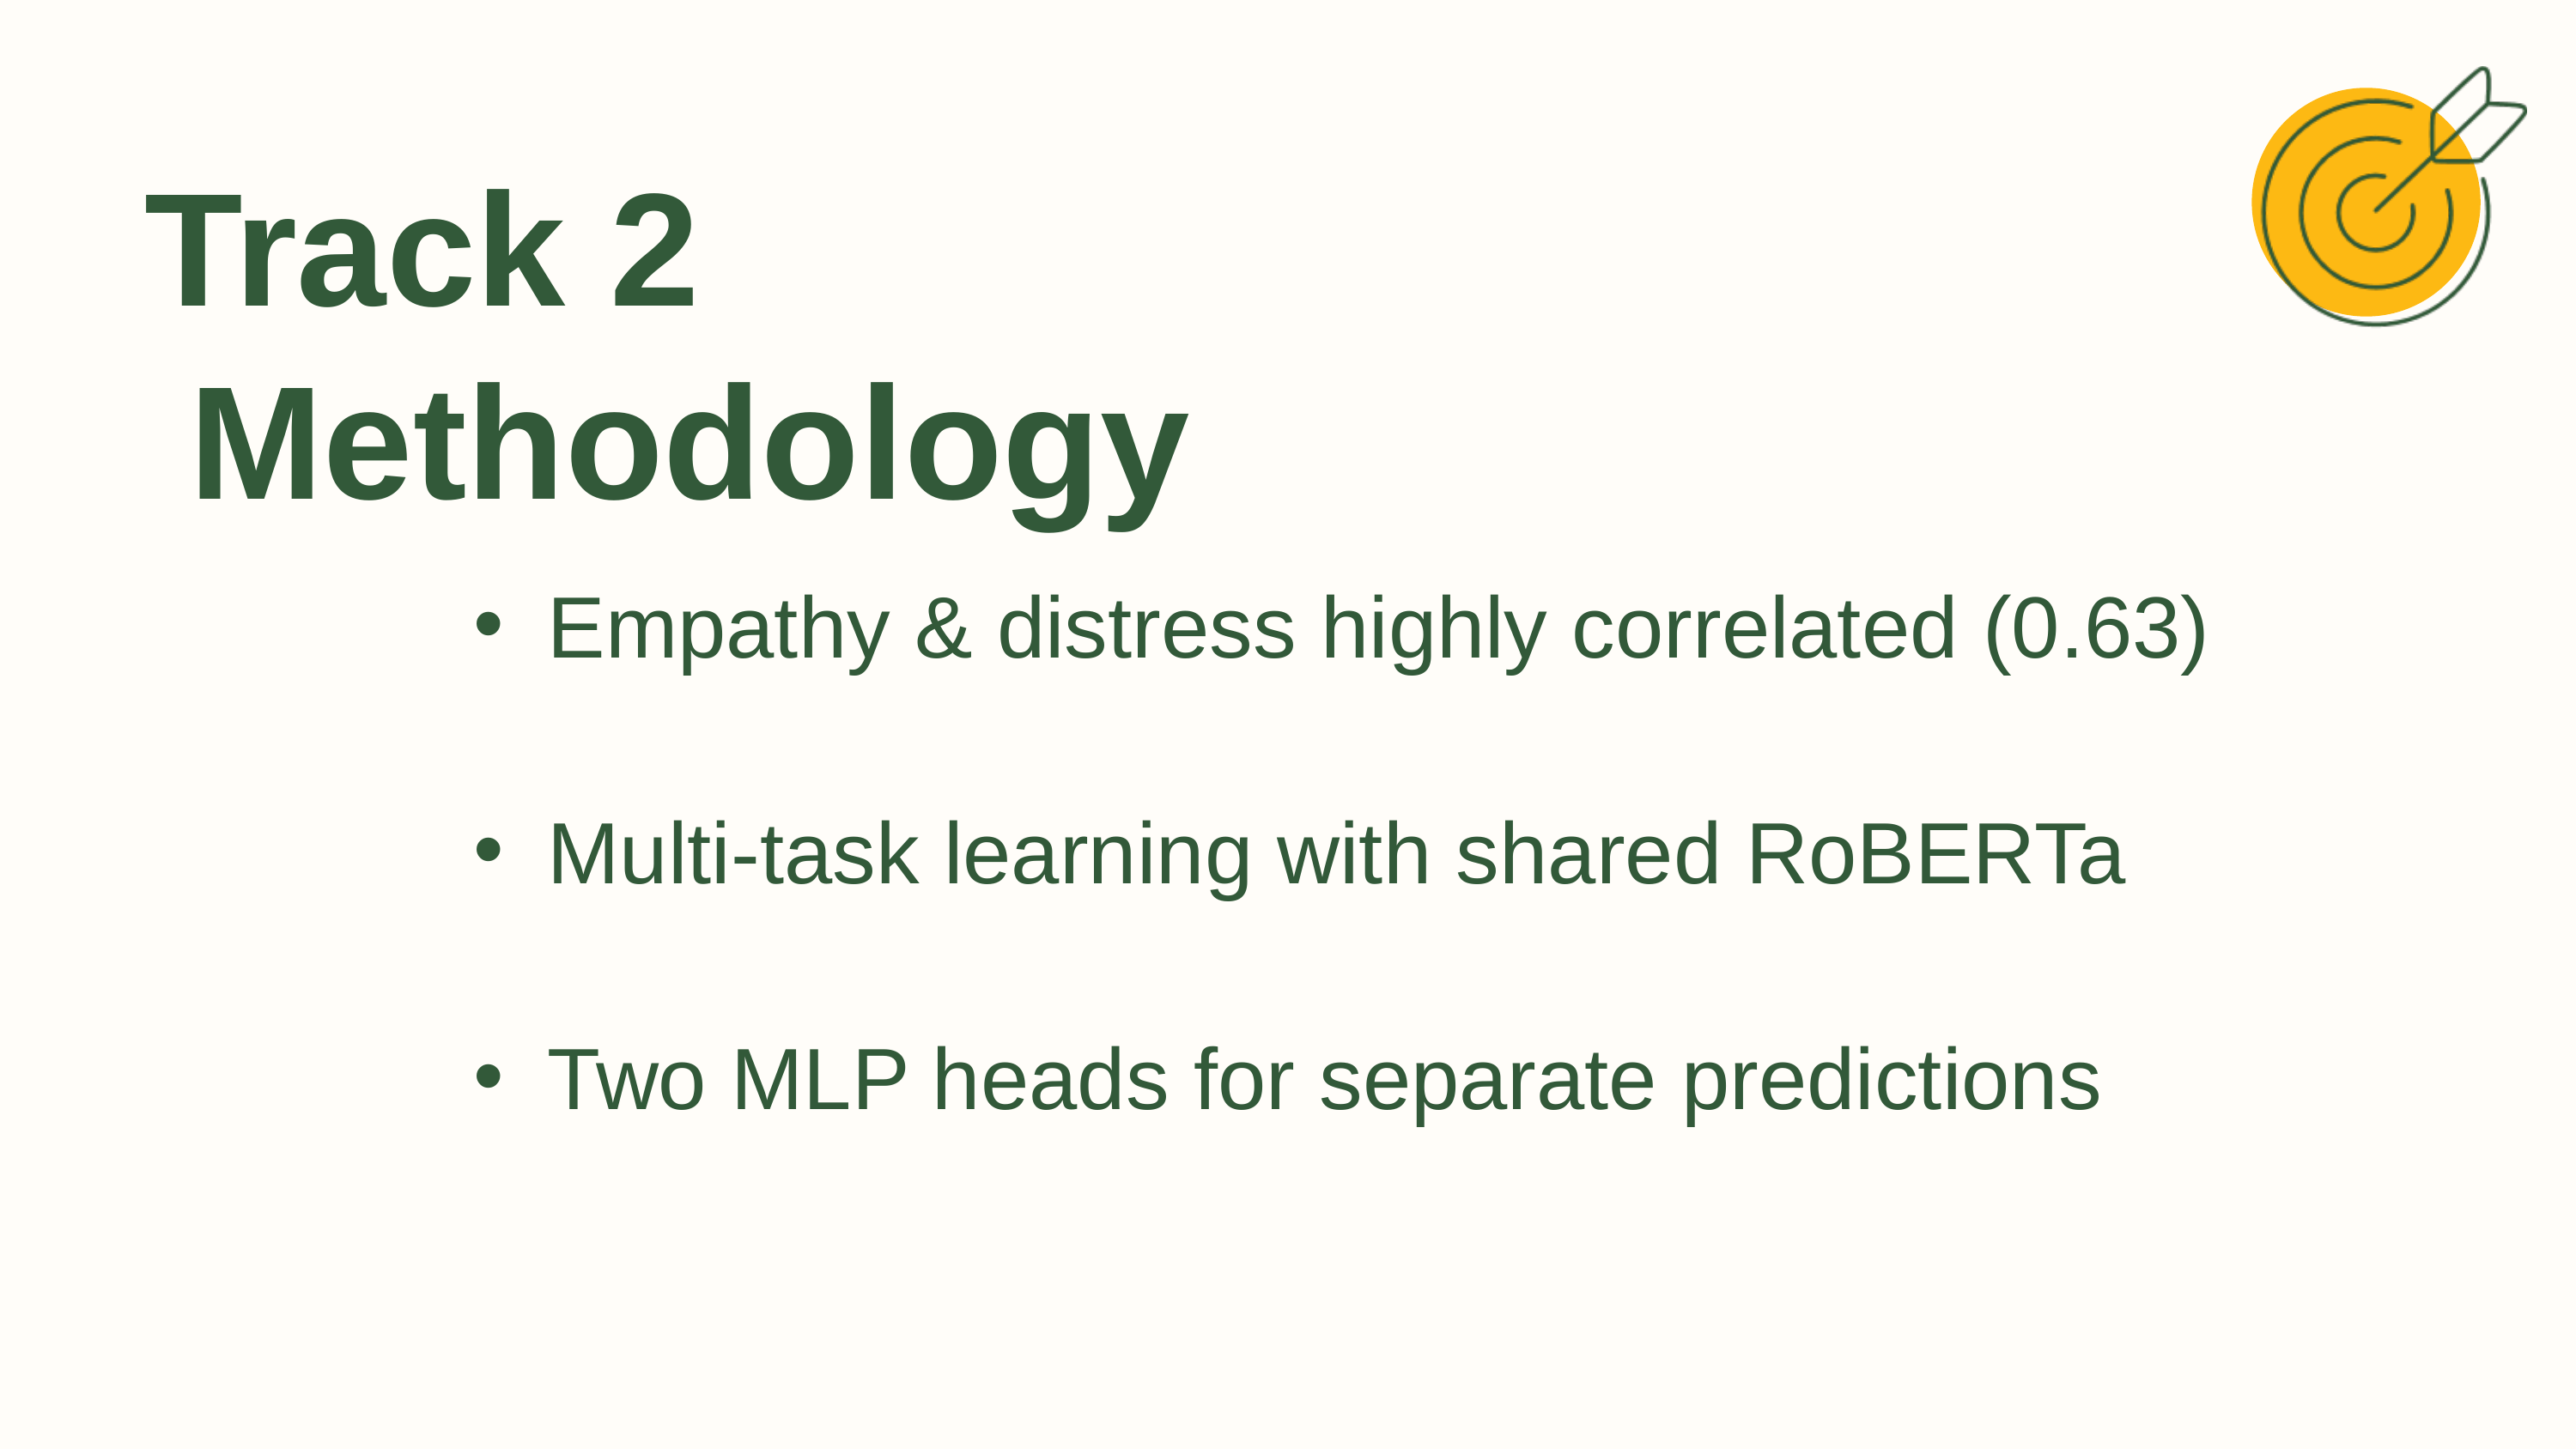

Track 2
 Methodology
Empathy & distress highly correlated (0.63)

Multi-task learning with shared RoBERTa

Two MLP heads for separate predictions